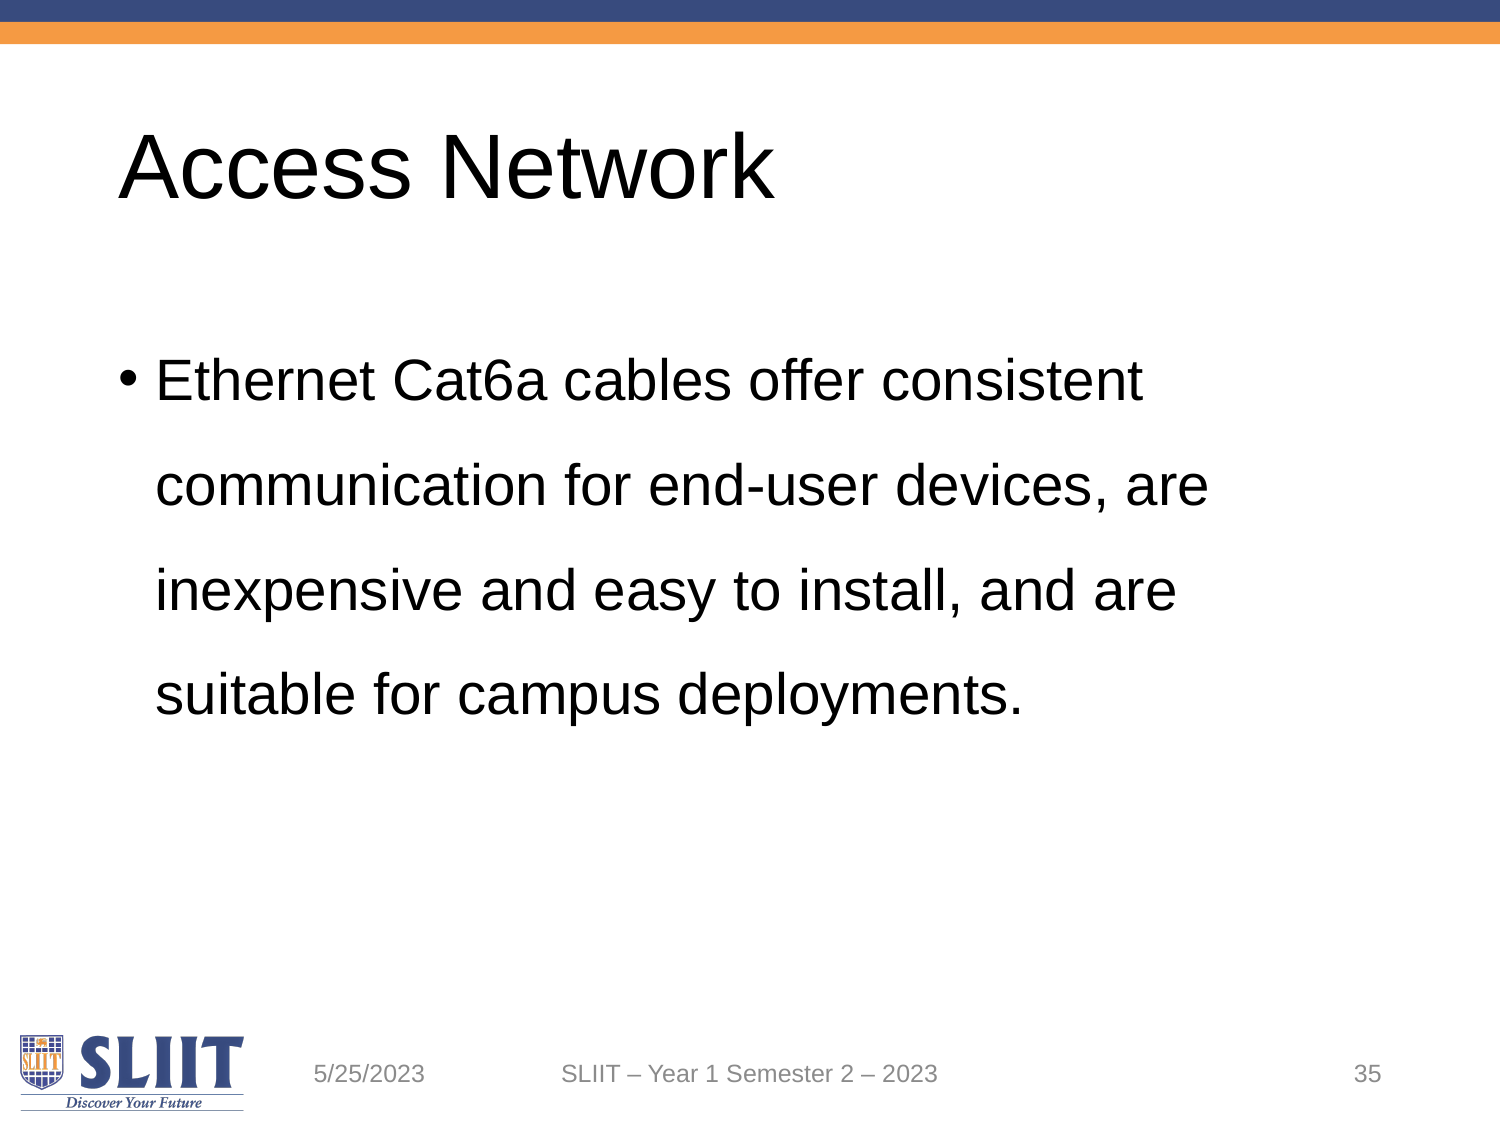

# Access Network
Ethernet Cat6a cables offer consistent communication for end-user devices, are inexpensive and easy to install, and are suitable for campus deployments.
5/25/2023
SLIIT – Year 1 Semester 2 – 2023
35